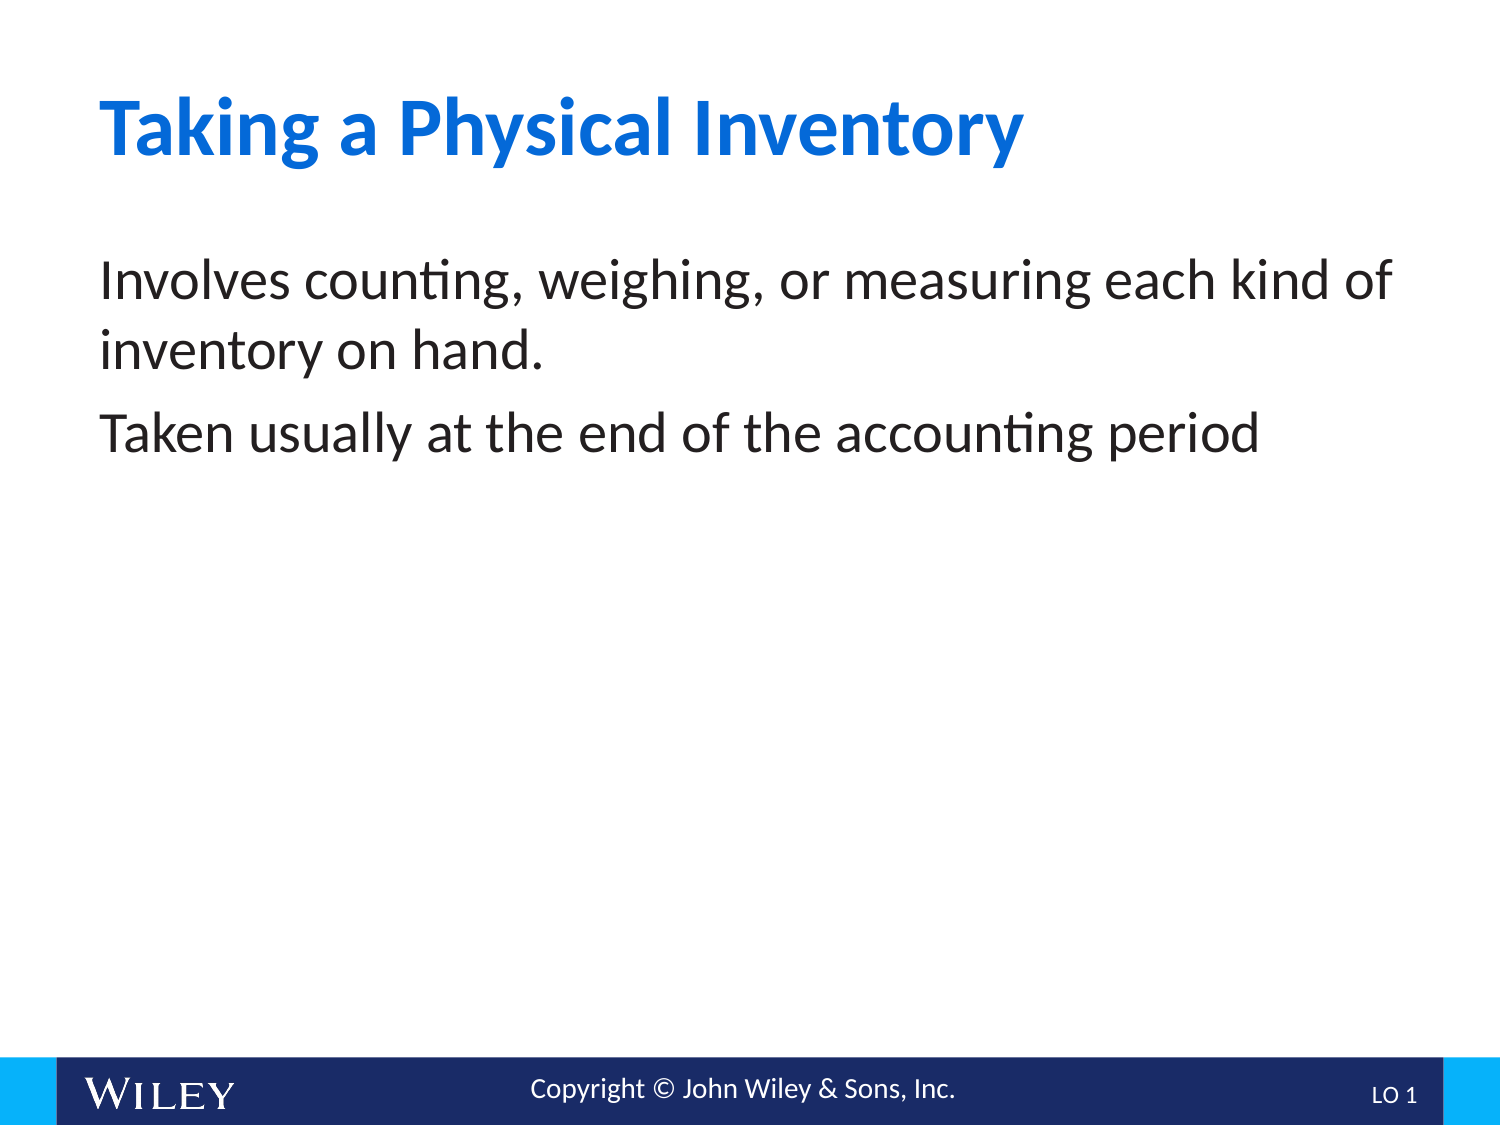

# Taking a Physical Inventory
Involves counting, weighing, or measuring each kind of inventory on hand.
Taken usually at the end of the accounting period
L O 1